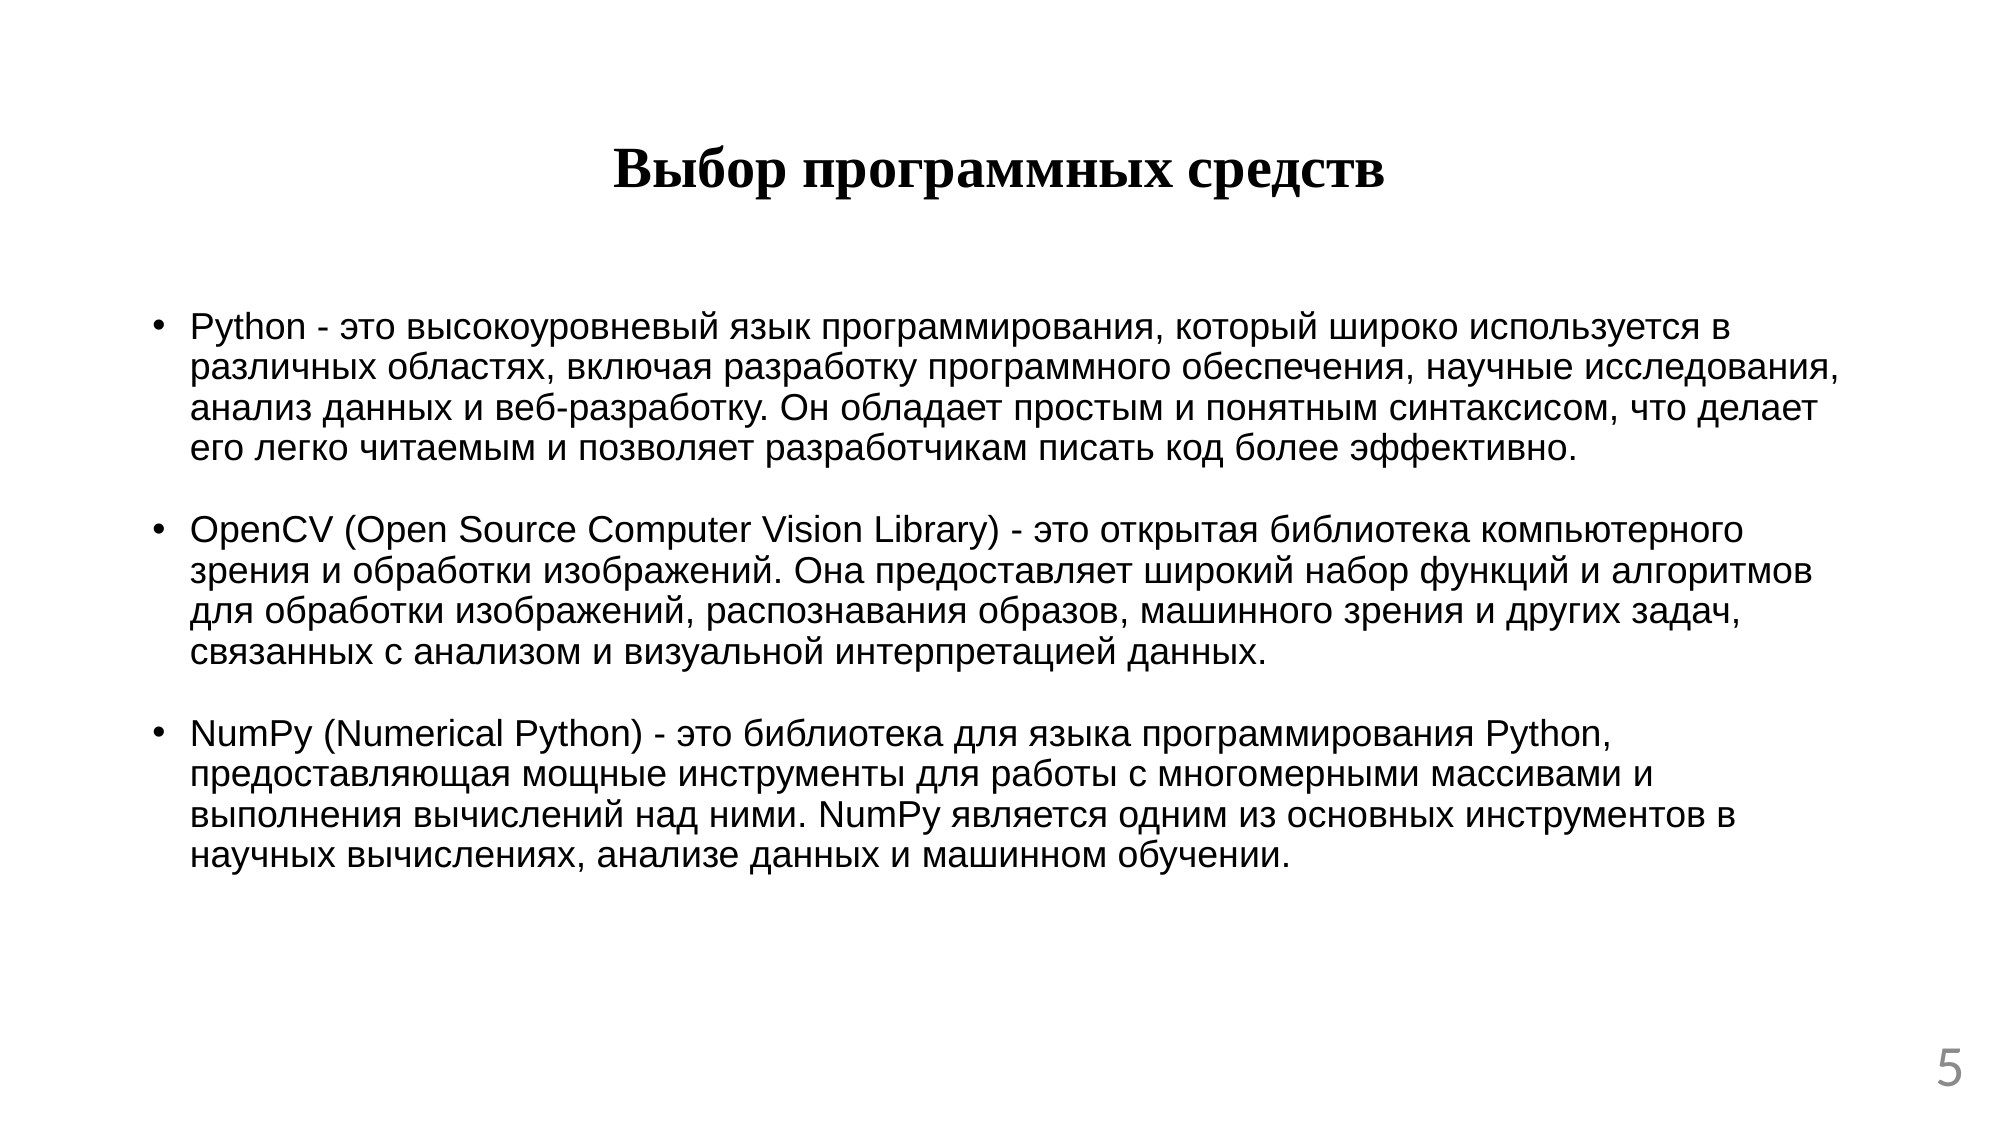

# Выбор программных средств
Python - это высокоуровневый язык программирования, который широко используется в различных областях, включая разработку программного обеспечения, научные исследования, анализ данных и веб-разработку. Он обладает простым и понятным синтаксисом, что делает его легко читаемым и позволяет разработчикам писать код более эффективно.
OpenCV (Open Source Computer Vision Library) - это открытая библиотека компьютерного зрения и обработки изображений. Она предоставляет широкий набор функций и алгоритмов для обработки изображений, распознавания образов, машинного зрения и других задач, связанных с анализом и визуальной интерпретацией данных.
NumPy (Numerical Python) - это библиотека для языка программирования Python, предоставляющая мощные инструменты для работы с многомерными массивами и выполнения вычислений над ними. NumPy является одним из основных инструментов в научных вычислениях, анализе данных и машинном обучении.

5